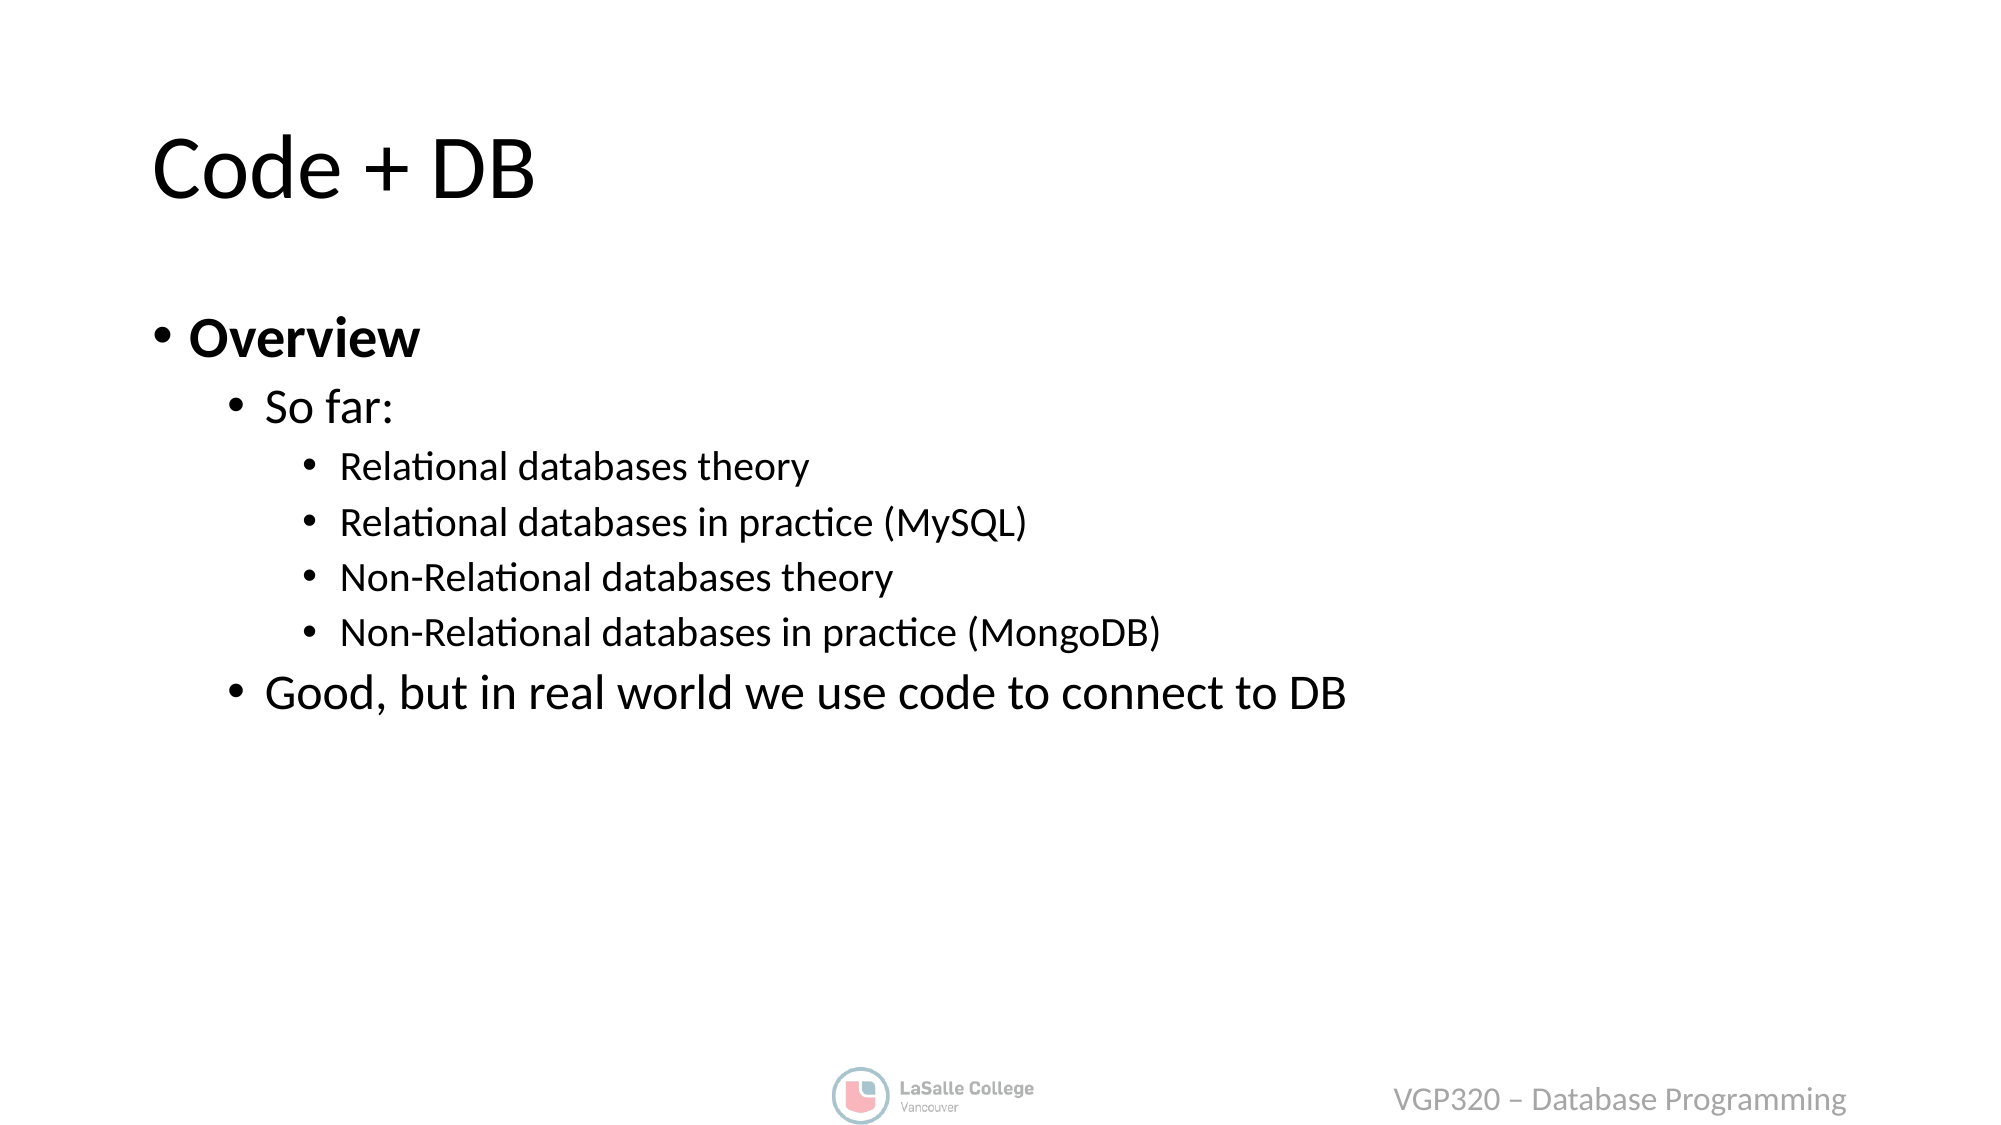

# Code + DB
Overview
So far:
Relational databases theory
Relational databases in practice (MySQL)
Non-Relational databases theory
Non-Relational databases in practice (MongoDB)
Good, but in real world we use code to connect to DB